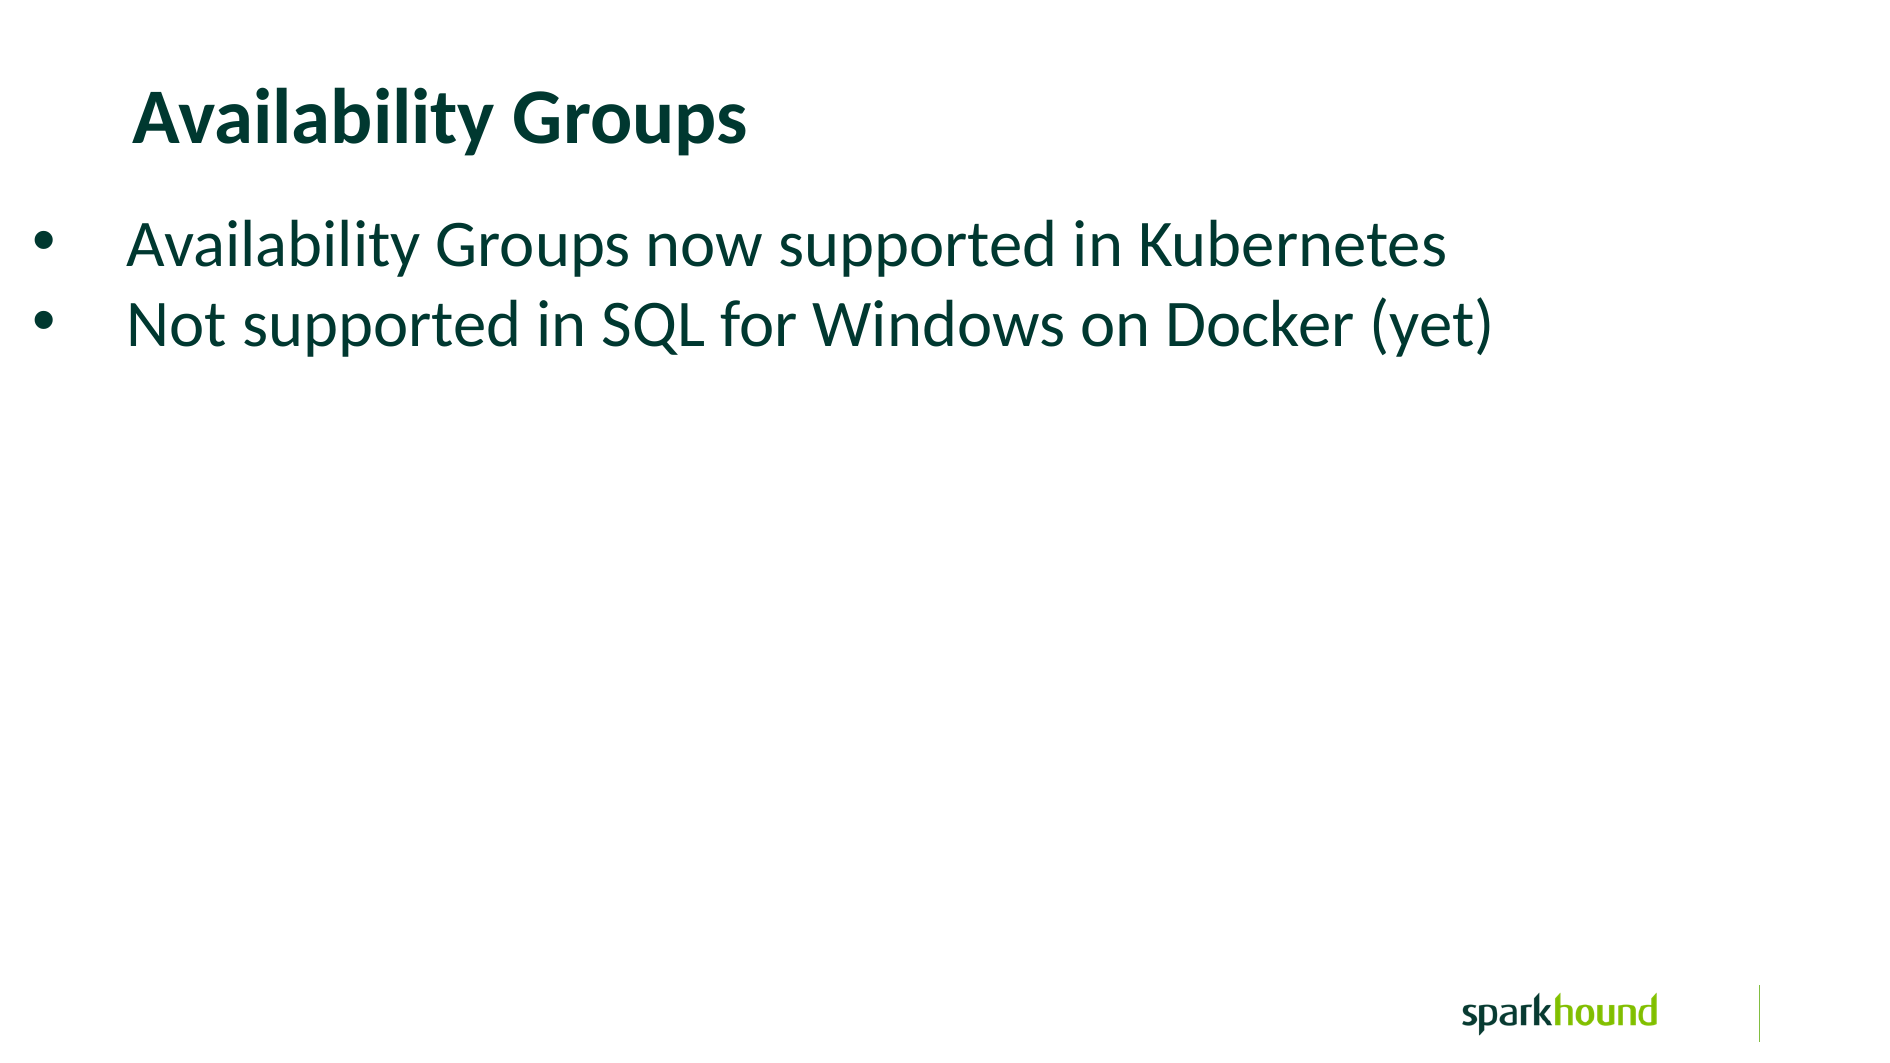

Availability Groups
Availability Groups now supported in Kubernetes
Not supported in SQL for Windows on Docker (yet)